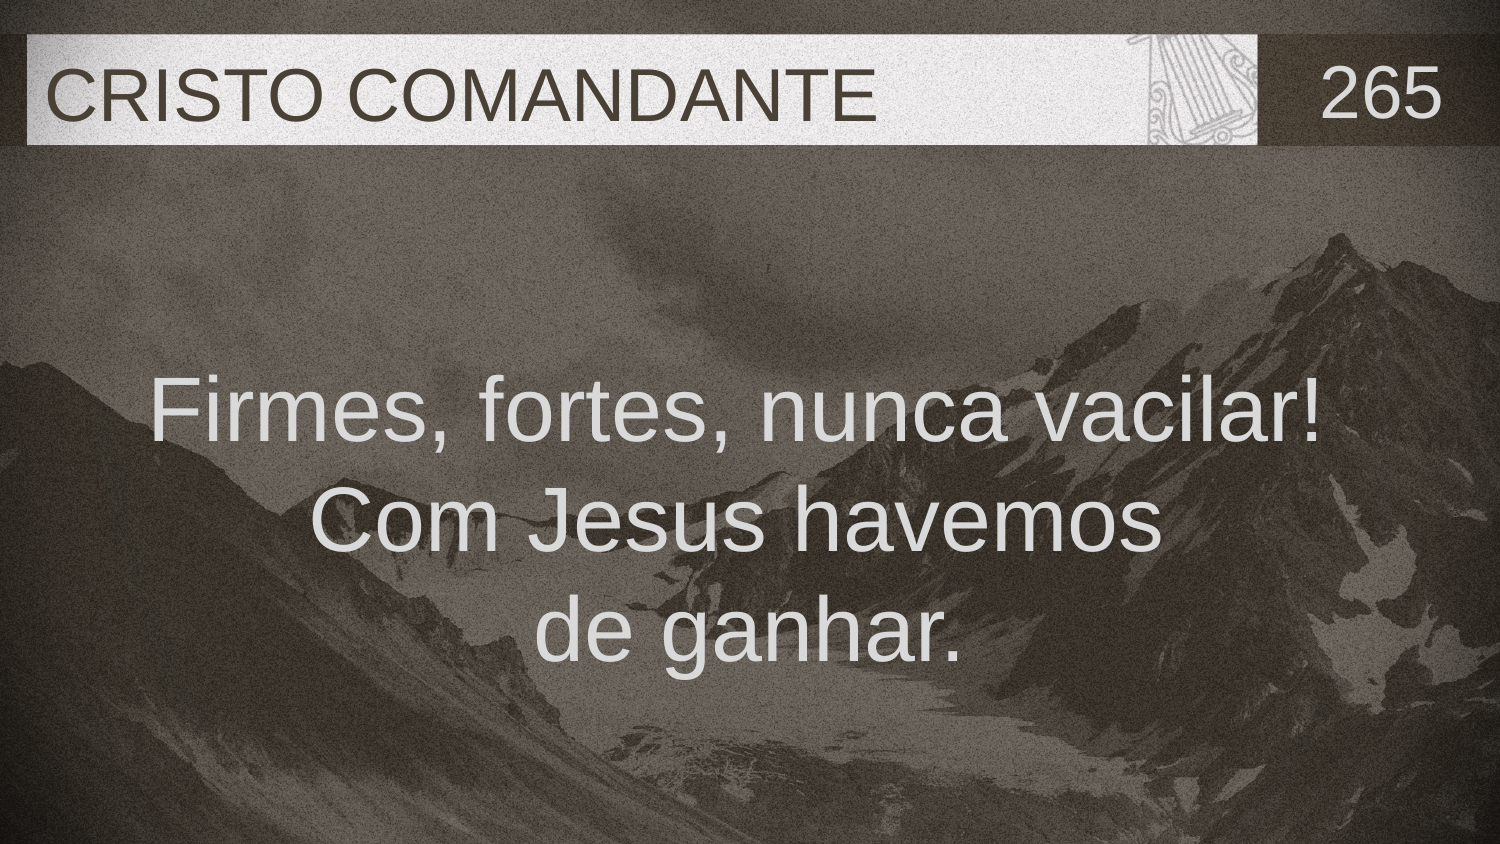

# CRISTO COMANDANTE
265
Firmes, fortes, nunca vacilar!
Com Jesus havemos
de ganhar.